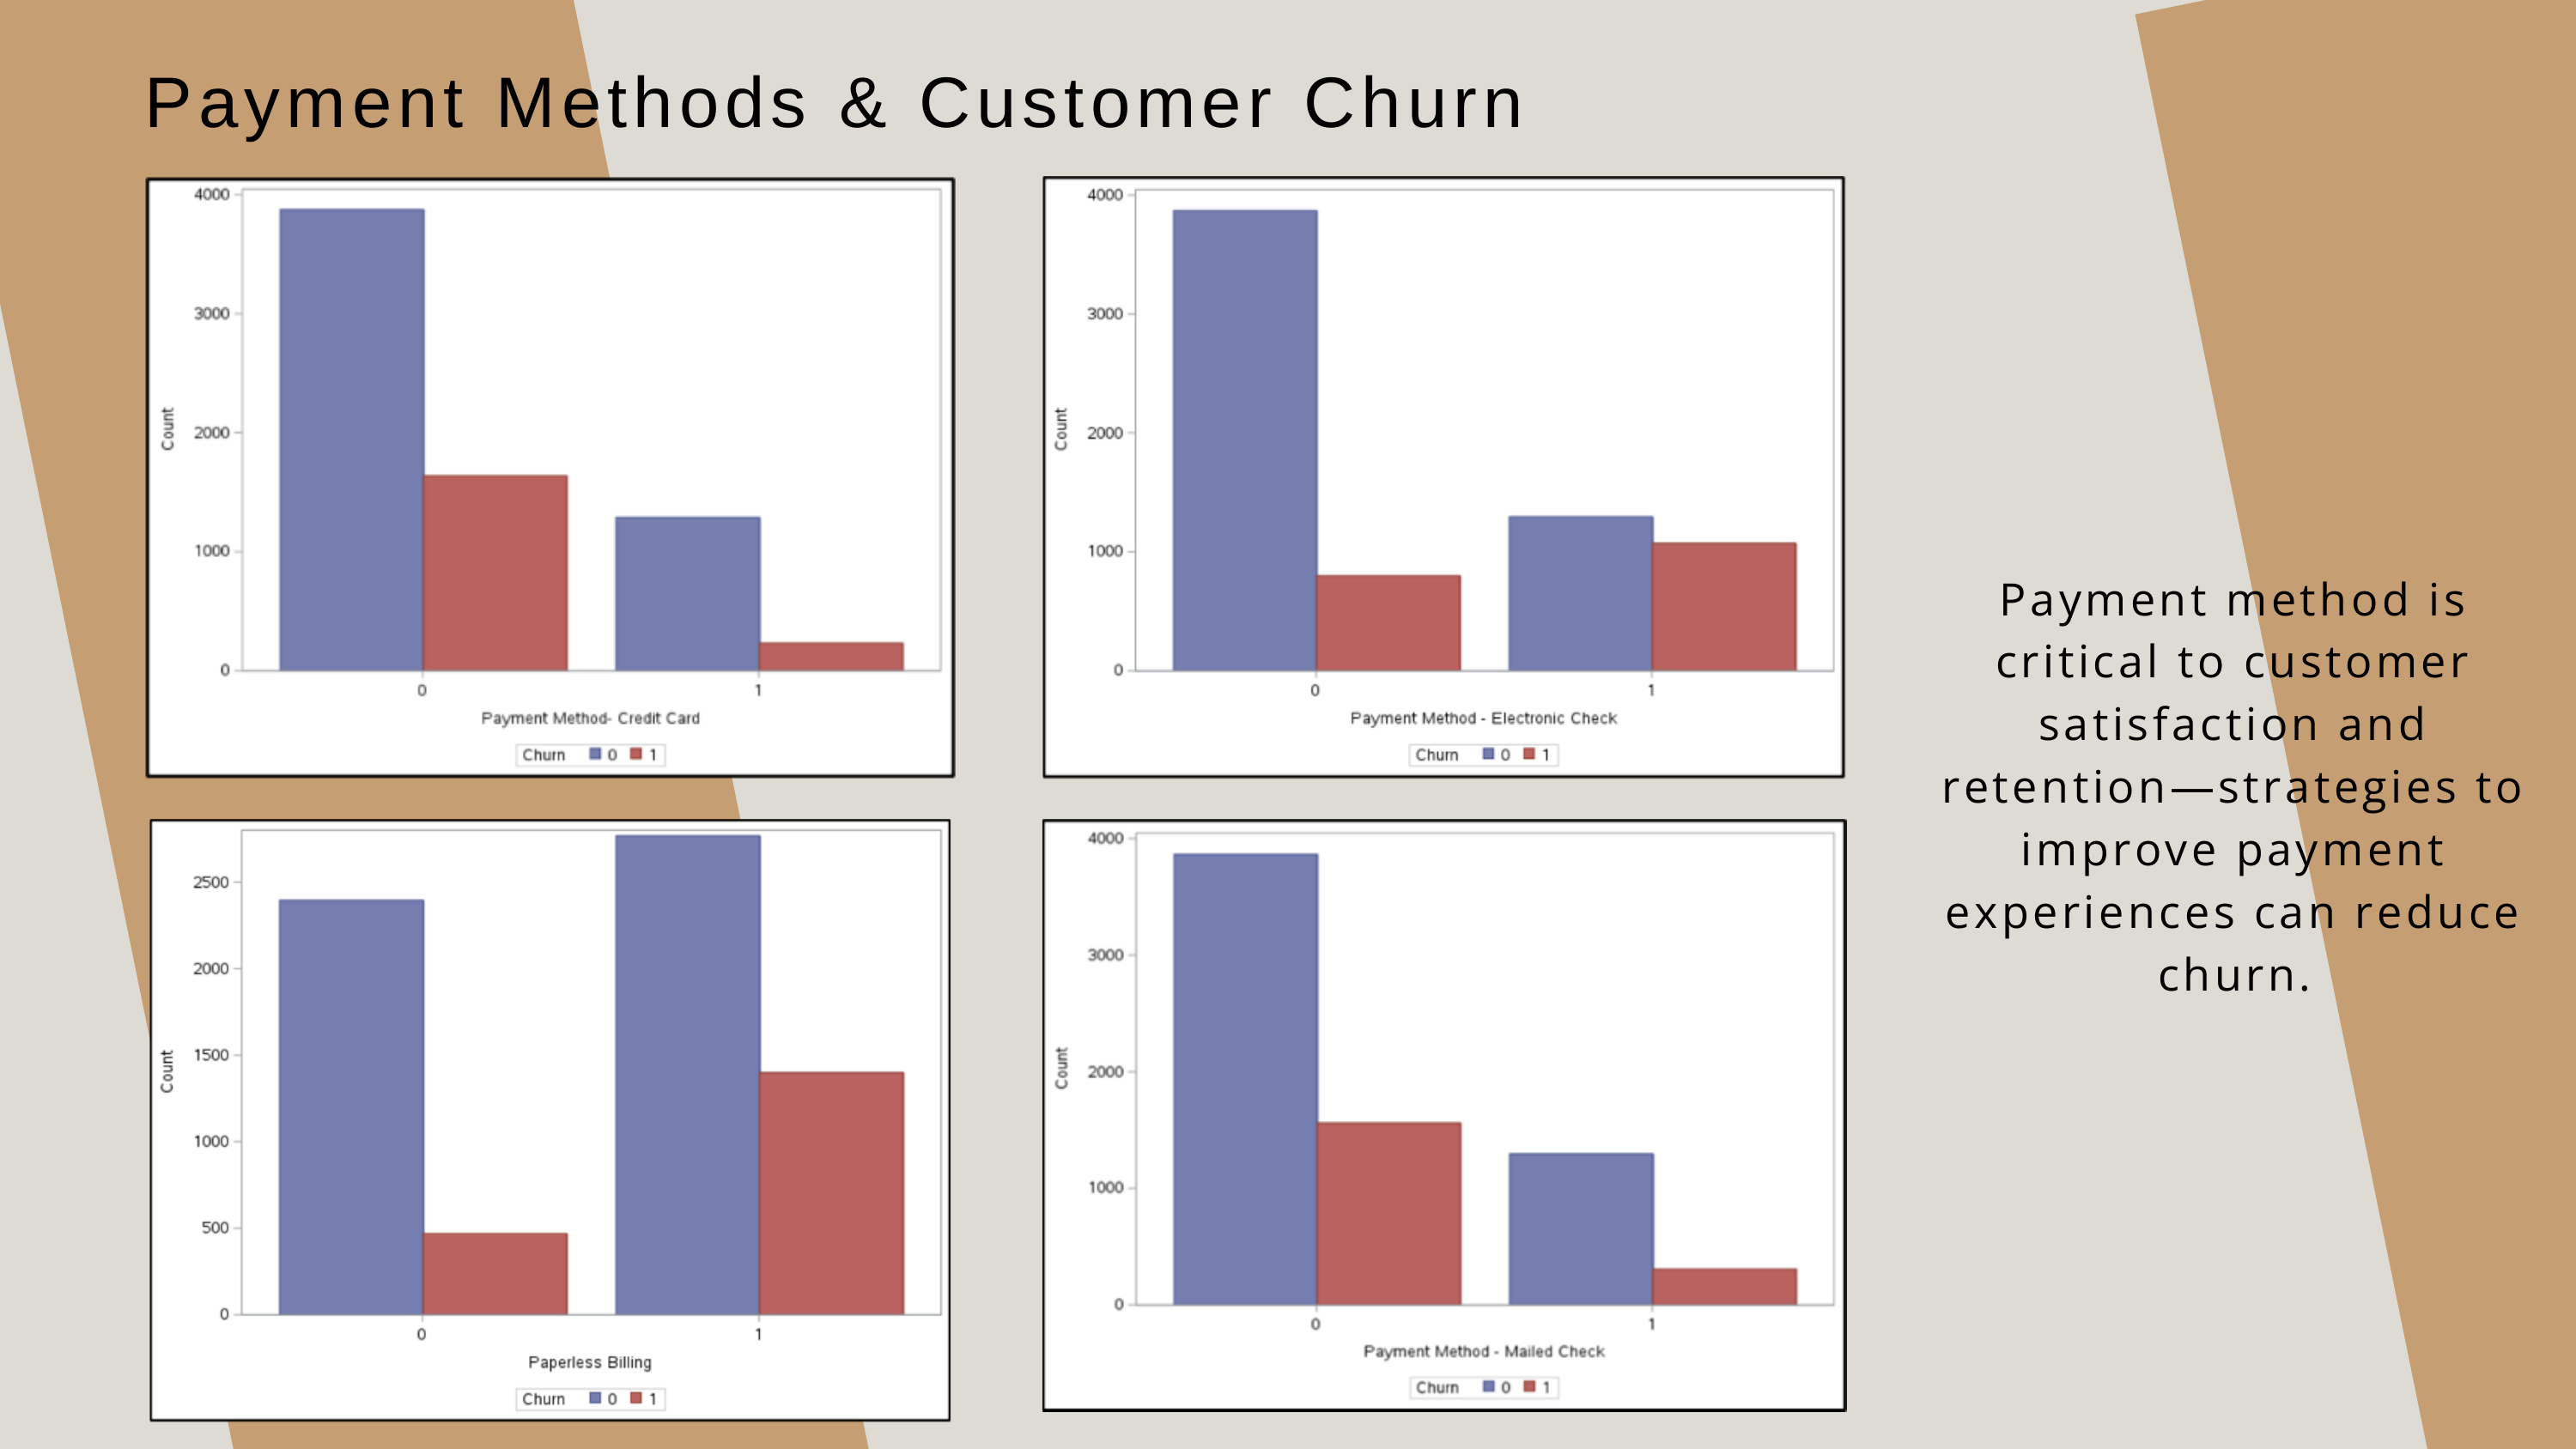

Payment Methods & Customer Churn

Payment method is critical to customer satisfaction and retention—strategies to improve payment experiences can reduce churn.